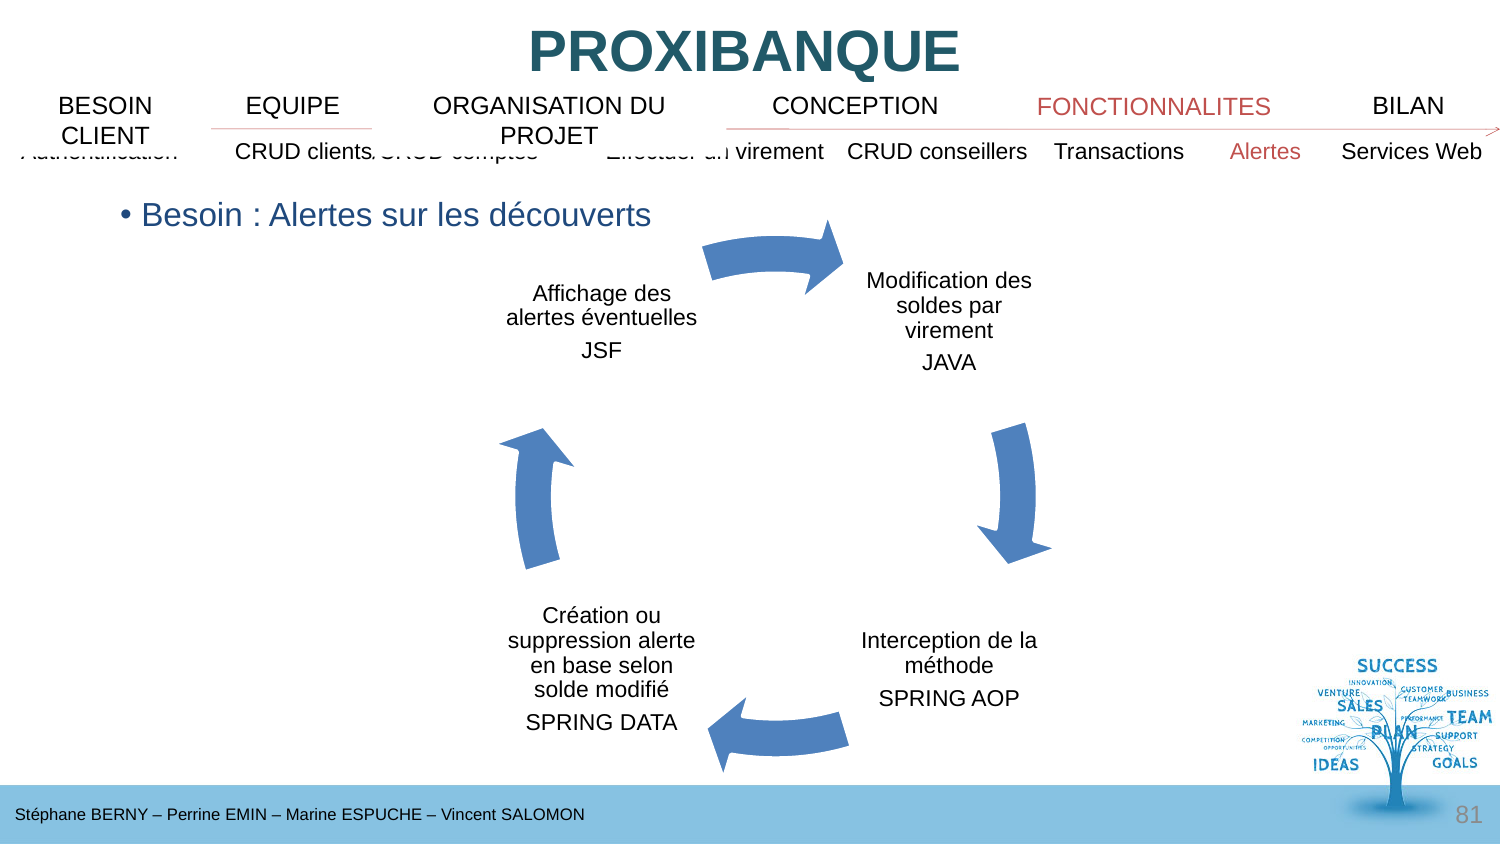

# PROXIBANQUE
BESOIN CLIENT
EQUIPE
ORGANISATION DU PROJET
CONCEPTION
BILAN
FONCTIONNALITES
Authentification
CRUD clients/CRUD comptes

Effectuer un virement
CRUD conseillers
Transactions
Alertes
Services Web
 Besoin : Alertes sur les découverts
Modification des soldes par virement
JAVA
Interception de la méthode
SPRING AOP
Création ou suppression alerte en base selon solde modifié
SPRING DATA
Affichage des alertes éventuelles
JSF
81
Stéphane BERNY – Perrine EMIN – Marine ESPUCHE – Vincent SALOMON